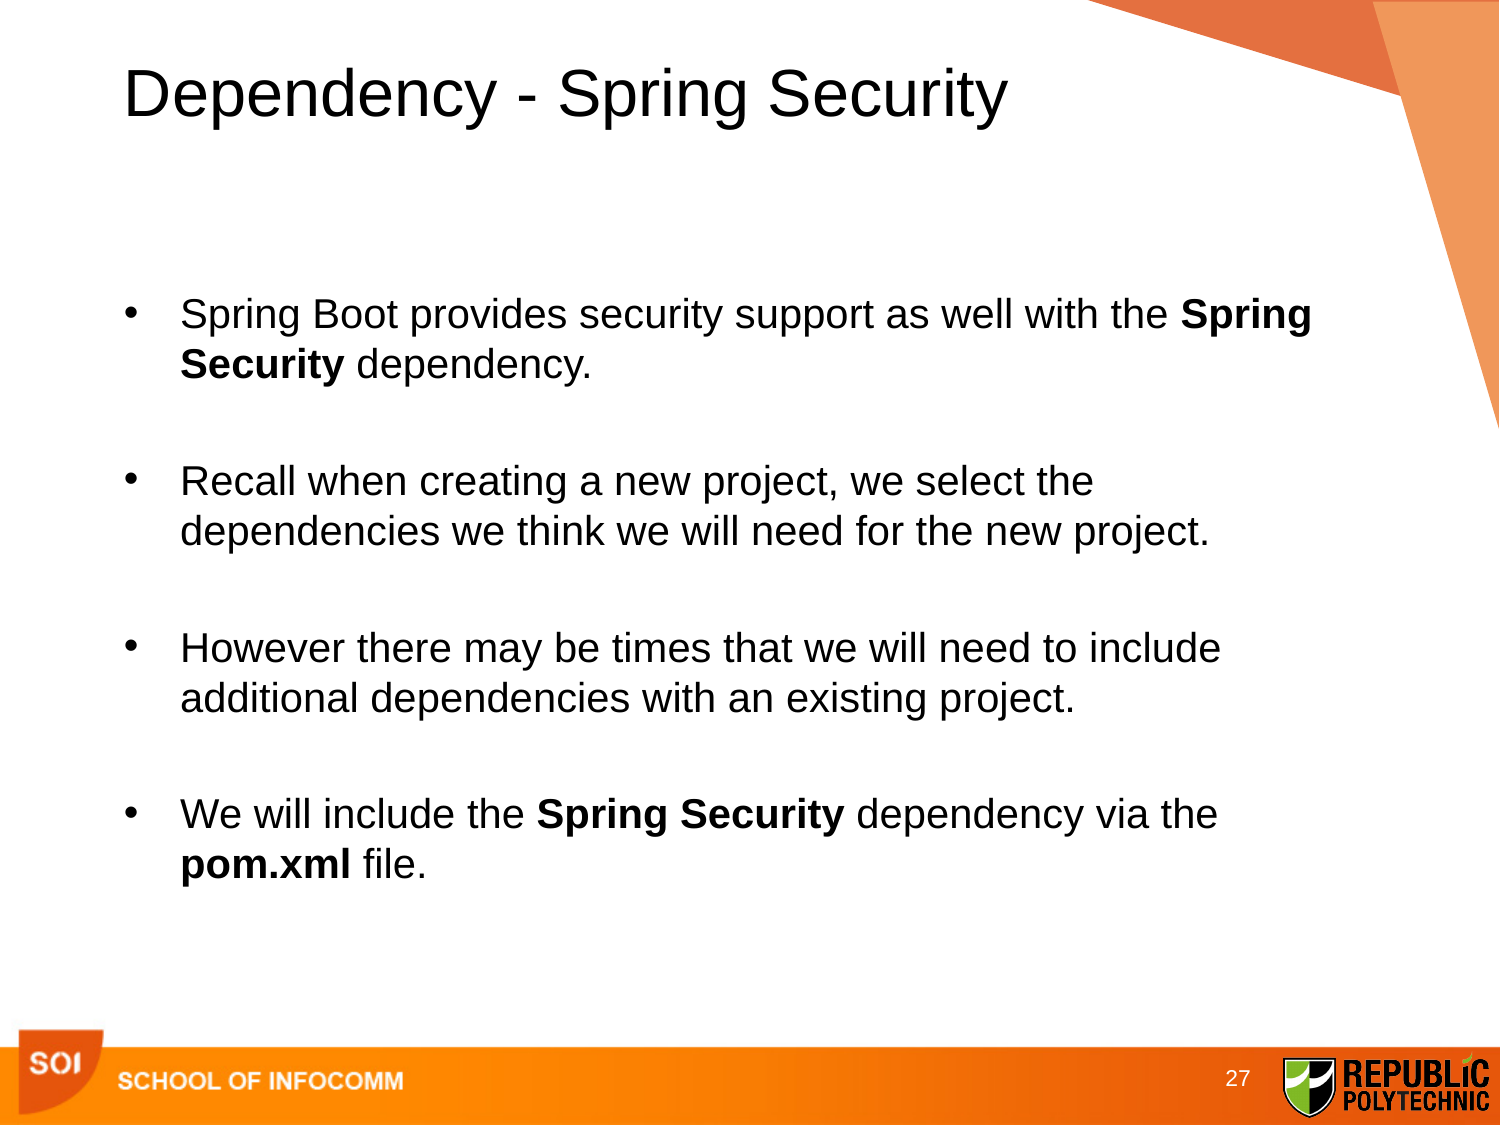

# Dependency - Spring Security
Spring Boot provides security support as well with the Spring Security dependency.

Recall when creating a new project, we select the dependencies we think we will need for the new project.

However there may be times that we will need to include additional dependencies with an existing project.

We will include the Spring Security dependency via the pom.xml file.

27